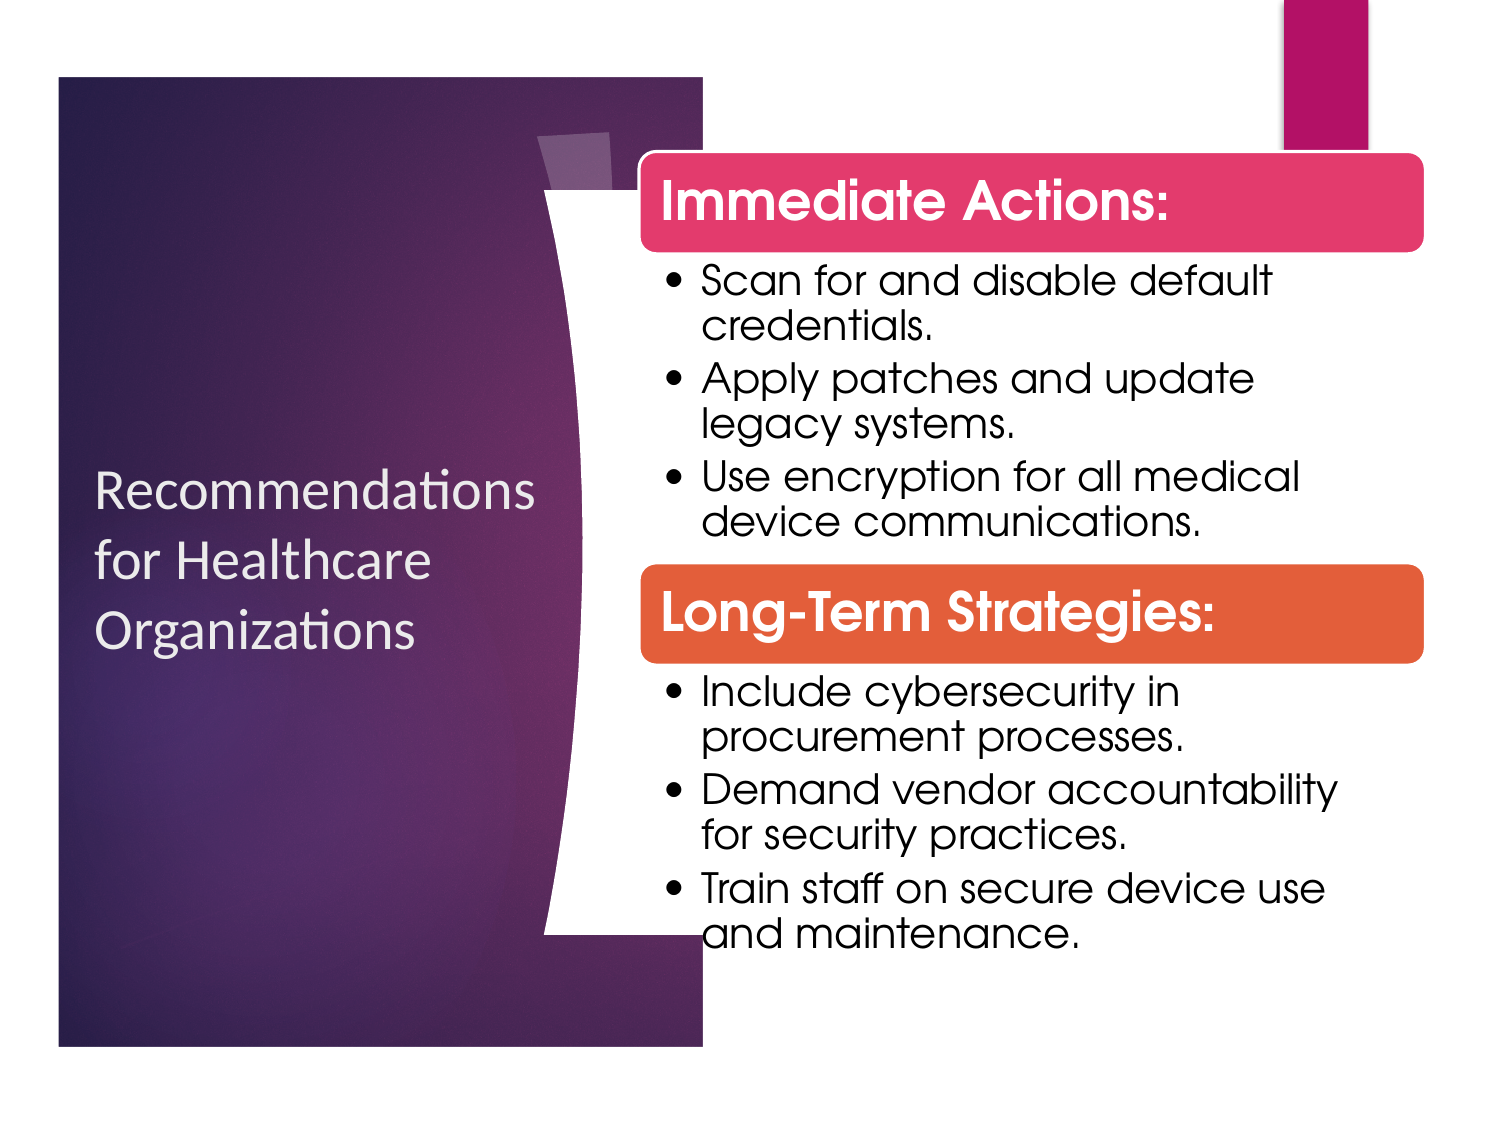

Immediate Actions:

Scan for and disable default credentials.
Apply patches and update legacy systems.
Use encryption for all medical device communications.

Long-Term Strategies:

Include cybersecurity in procurement processes.
Demand vendor accountability for security practices.
Train staff on secure device use and maintenance.
# Recommendations for Healthcare Organizations